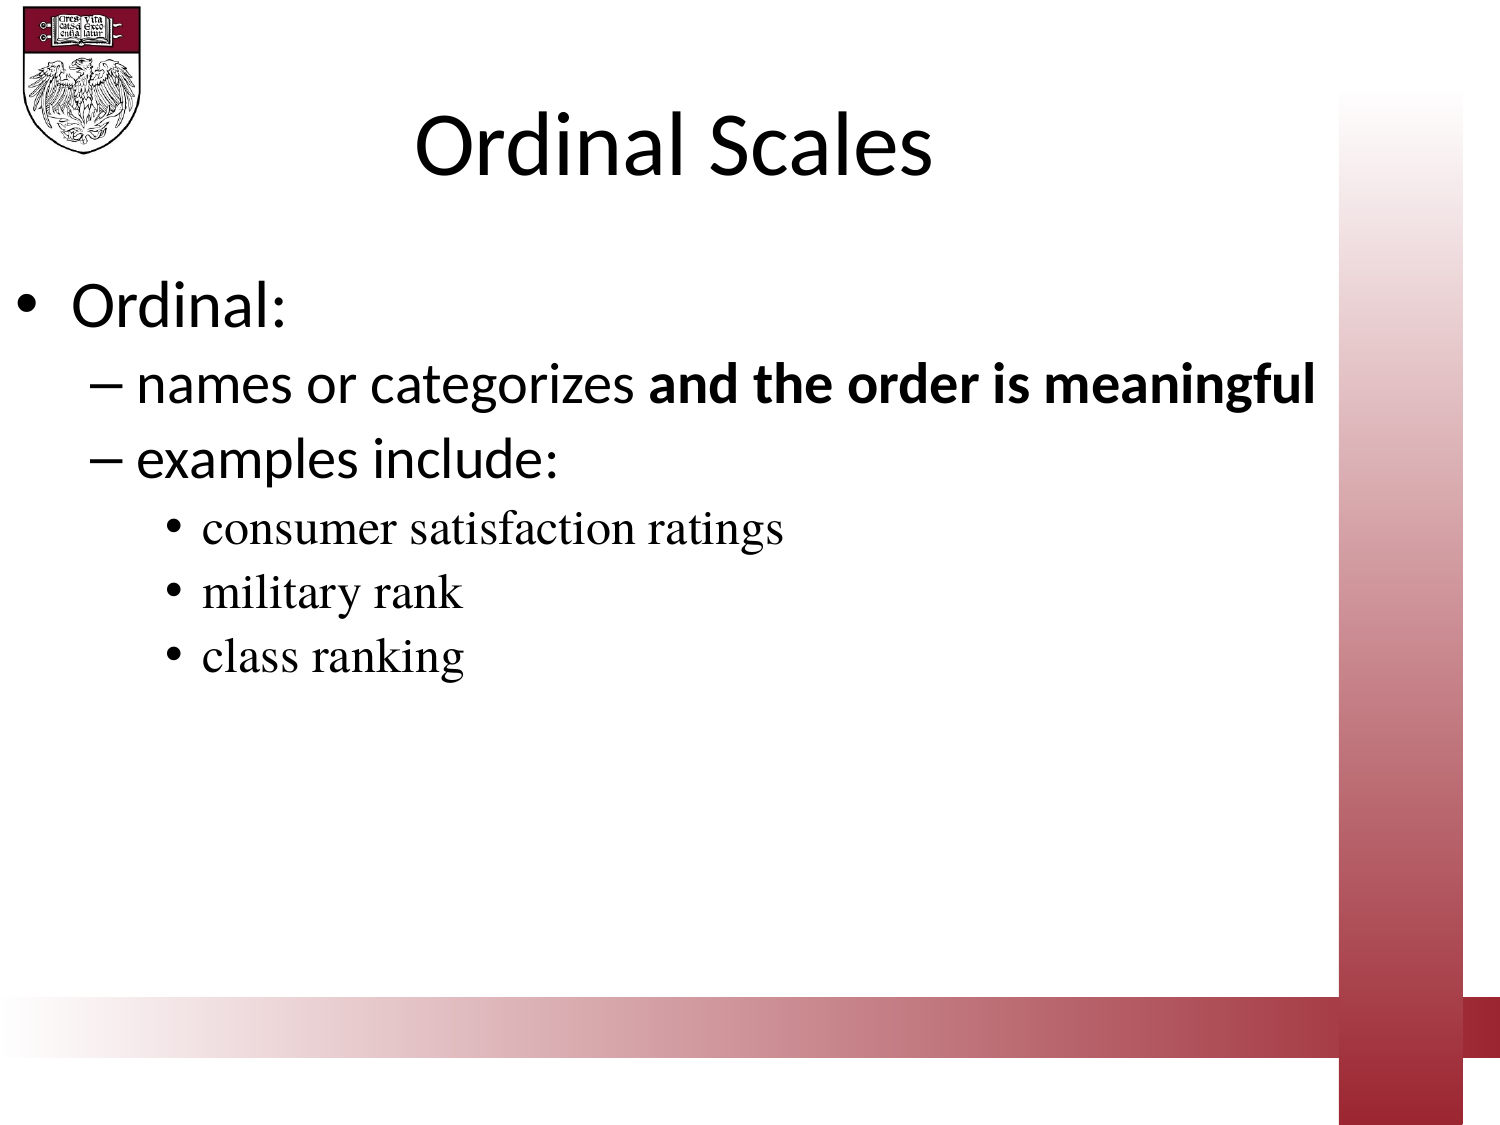

Ordinal Scales
Ordinal:
names or categorizes and the order is meaningful
examples include:
consumer satisfaction ratings
military rank
class ranking